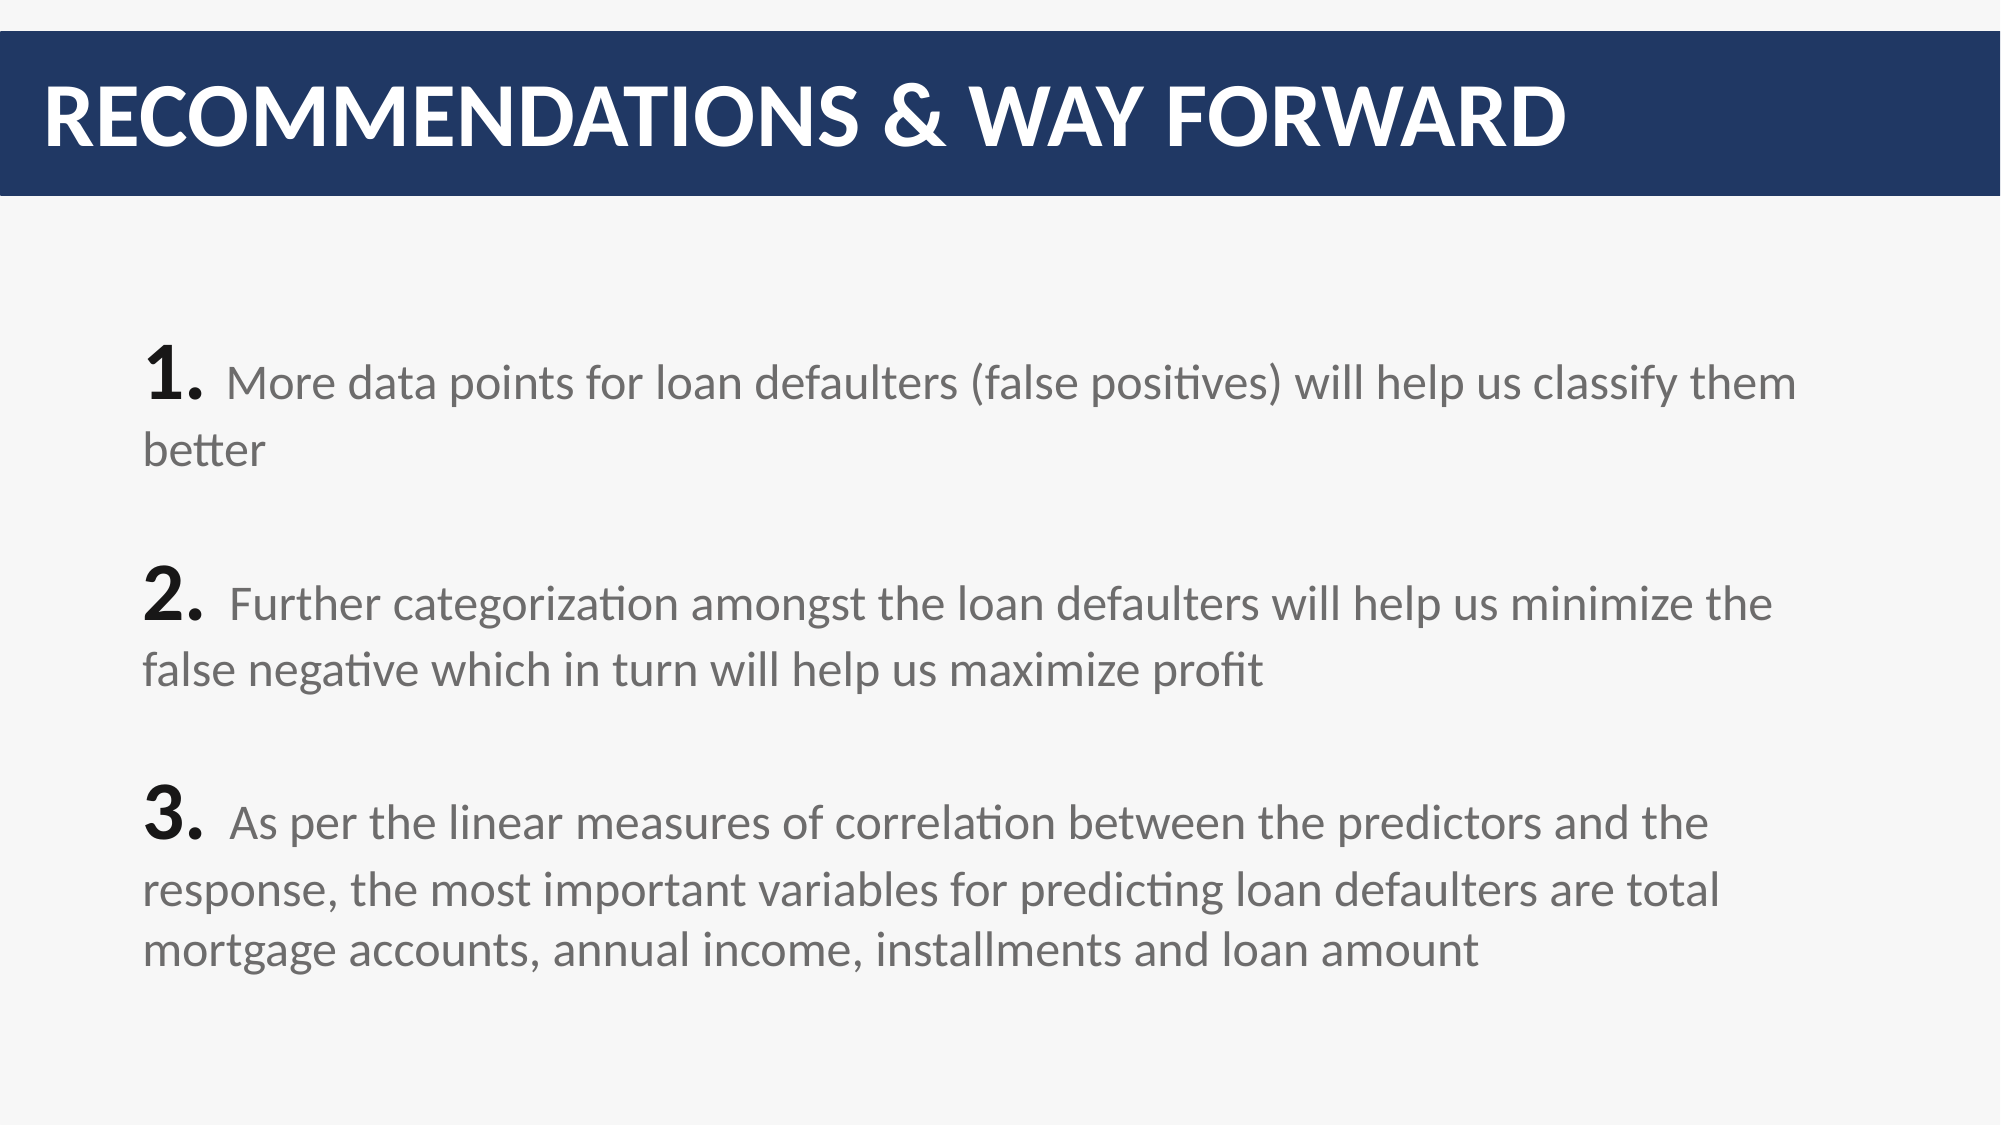

Recommendations & Way Forward
1. More data points for loan defaulters (false positives) will help us classify them better

2.  Further categorization amongst the loan defaulters will help us minimize the false negative which in turn will help us maximize profit

3.  As per the linear measures of correlation between the predictors and the response, the most important variables for predicting loan defaulters are total mortgage accounts, annual income, installments and loan amount